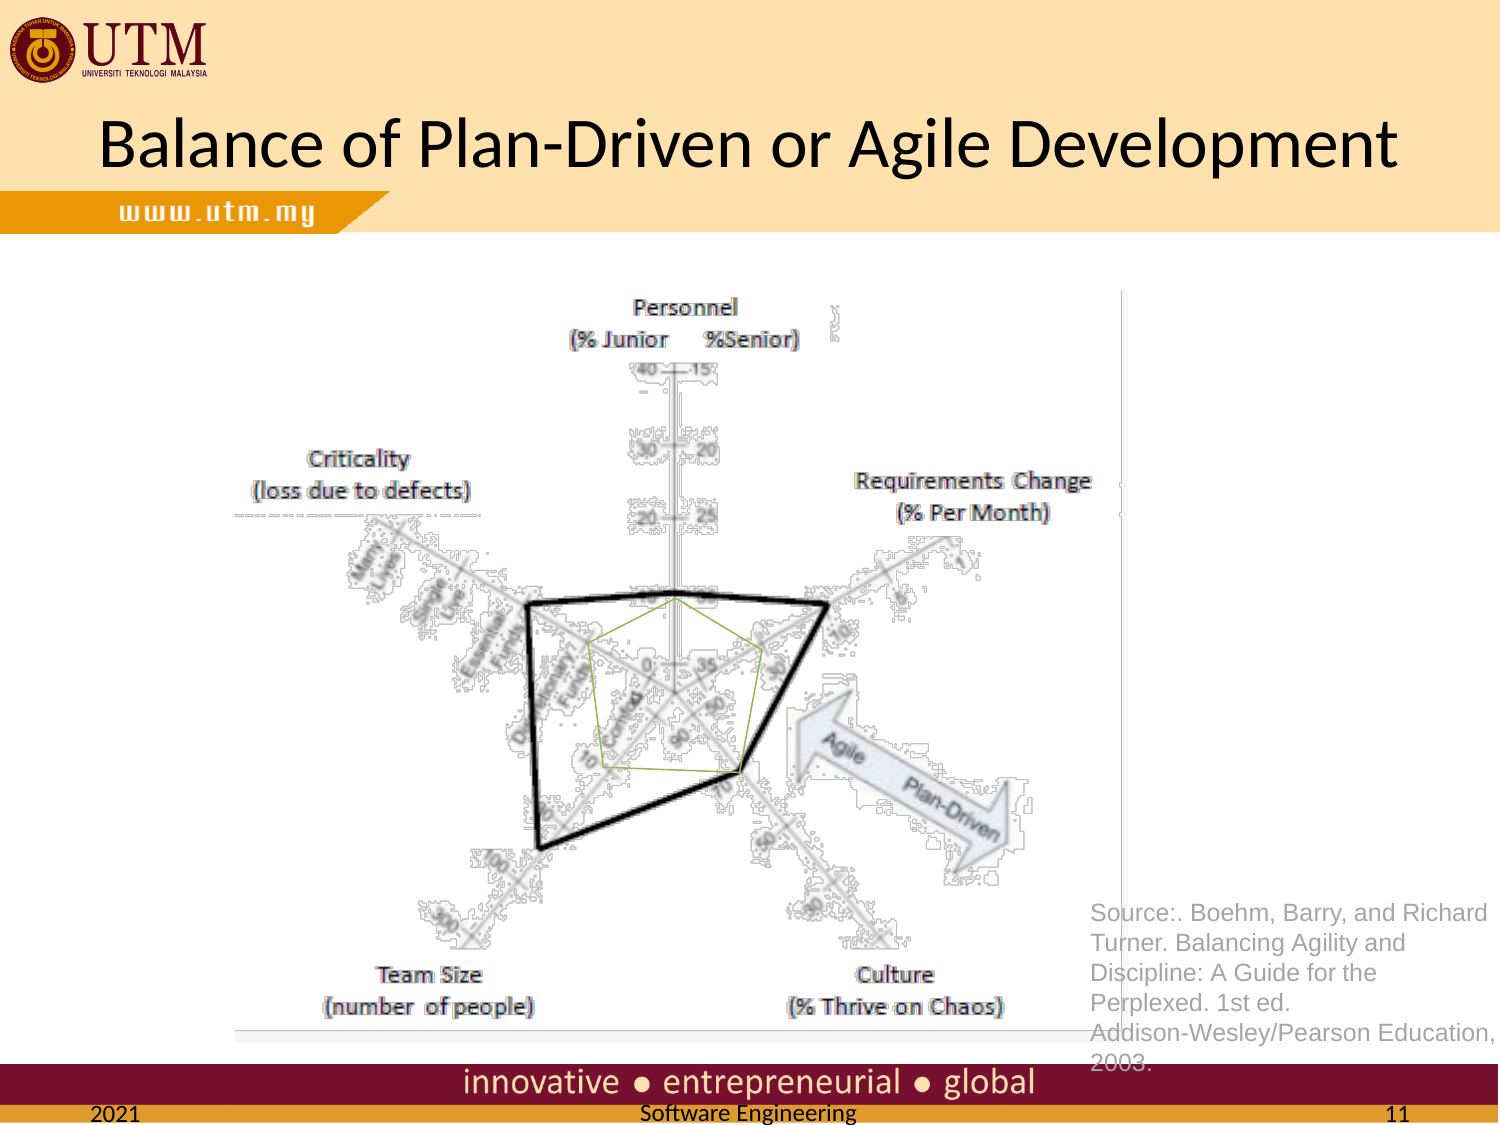

# Balance of Plan-Driven or Agile Development

Source:. Boehm, Barry, and Richard Turner. Balancing Agility and Discipline: A Guide for the Perplexed. 1st ed. Addison-Wesley/Pearson Education, 2003.
2021
11
Software Engineering